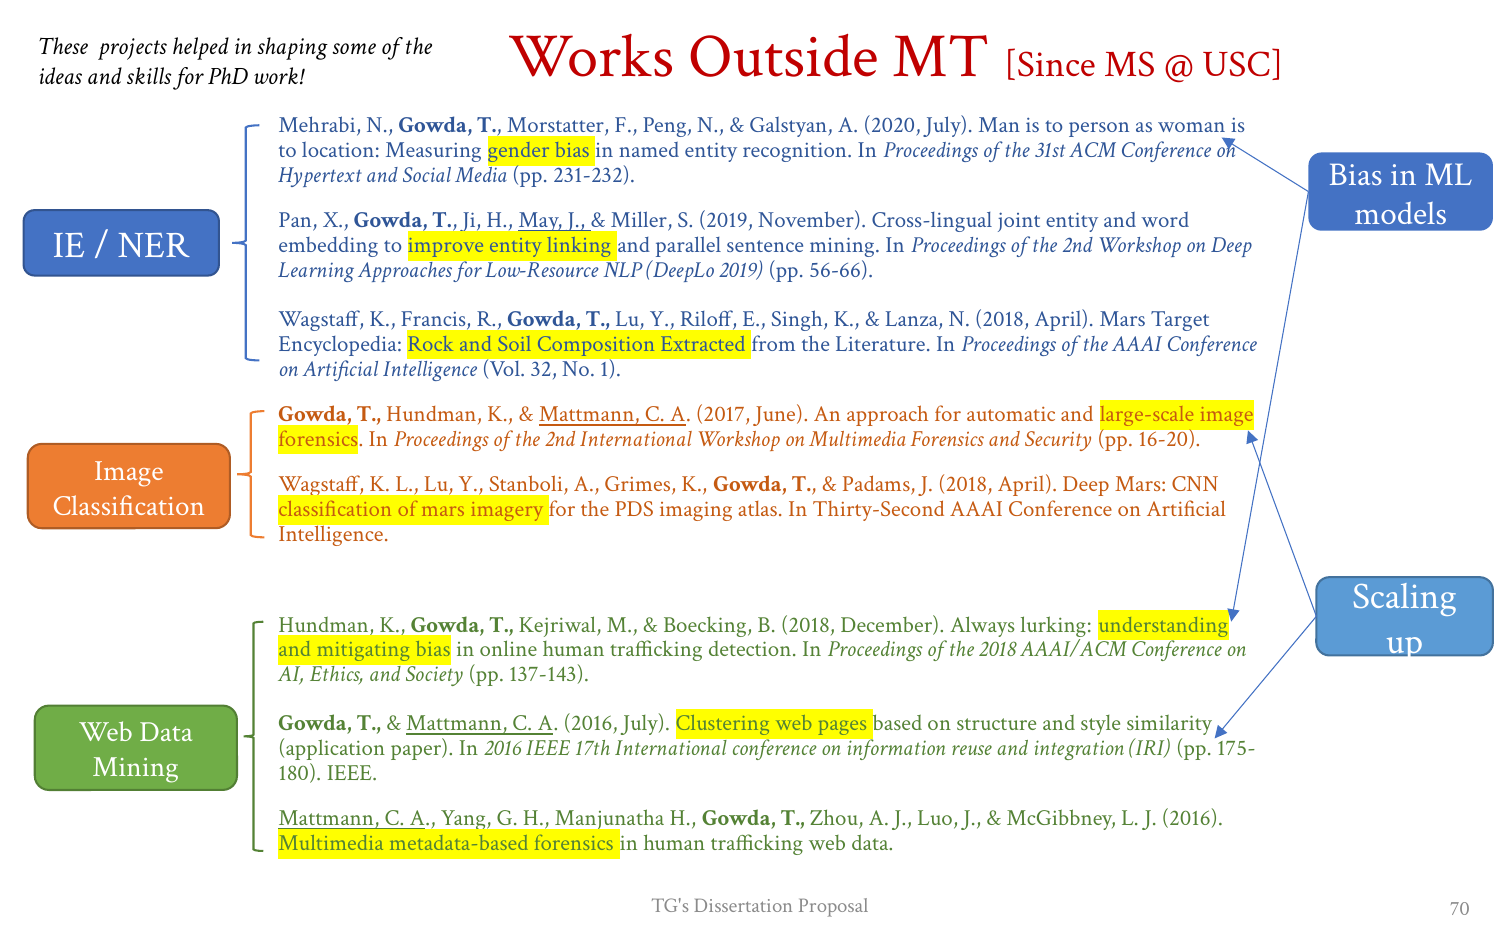

These  projects helped in shaping some of the ideas and skills for PhD work!
# Works Outside MT [Since MS @ USC]
Mehrabi, N., Gowda, T., Morstatter, F., Peng, N., & Galstyan, A. (2020, July). Man is to person as woman is to location: Measuring gender bias in named entity recognition. In Proceedings of the 31st ACM Conference on Hypertext and Social Media (pp. 231-232).
Pan, X., Gowda, T., Ji, H., May, J., & Miller, S. (2019, November). Cross-lingual joint entity and word embedding to improve entity linking and parallel sentence mining. In Proceedings of the 2nd Workshop on Deep Learning Approaches for Low-Resource NLP (DeepLo 2019) (pp. 56-66).
Wagstaff, K., Francis, R., Gowda, T., Lu, Y., Riloff, E., Singh, K., & Lanza, N. (2018, April). Mars Target Encyclopedia: Rock and Soil Composition Extracted from the Literature. In Proceedings of the AAAI Conference on Artificial Intelligence (Vol. 32, No. 1).
Gowda, T., Hundman, K., & Mattmann, C. A. (2017, June). An approach for automatic and large-scale image forensics. In Proceedings of the 2nd International Workshop on Multimedia Forensics and Security (pp. 16-20).
Wagstaff, K. L., Lu, Y., Stanboli, A., Grimes, K., Gowda, T., & Padams, J. (2018, April). Deep Mars: CNN classification of mars imagery for the PDS imaging atlas. In Thirty-Second AAAI Conference on Artificial Intelligence.

Hundman, K., Gowda, T., Kejriwal, M., & Boecking, B. (2018, December). Always lurking: understanding and mitigating bias in online human trafficking detection. In Proceedings of the 2018 AAAI/ACM Conference on AI, Ethics, and Society (pp. 137-143).
Gowda, T., & Mattmann, C. A. (2016, July). Clustering web pages based on structure and style similarity (application paper). In 2016 IEEE 17th International conference on information reuse and integration (IRI) (pp. 175-180). IEEE.
Mattmann, C. A., Yang, G. H., Manjunatha H., Gowda, T., Zhou, A. J., Luo, J., & McGibbney, L. J. (2016). Multimedia metadata-based forensics in human trafficking web data.

Bias in ML models
IE / NER

Image Classification
Scaling up

Web Data Mining
TG's Dissertation Proposal
70